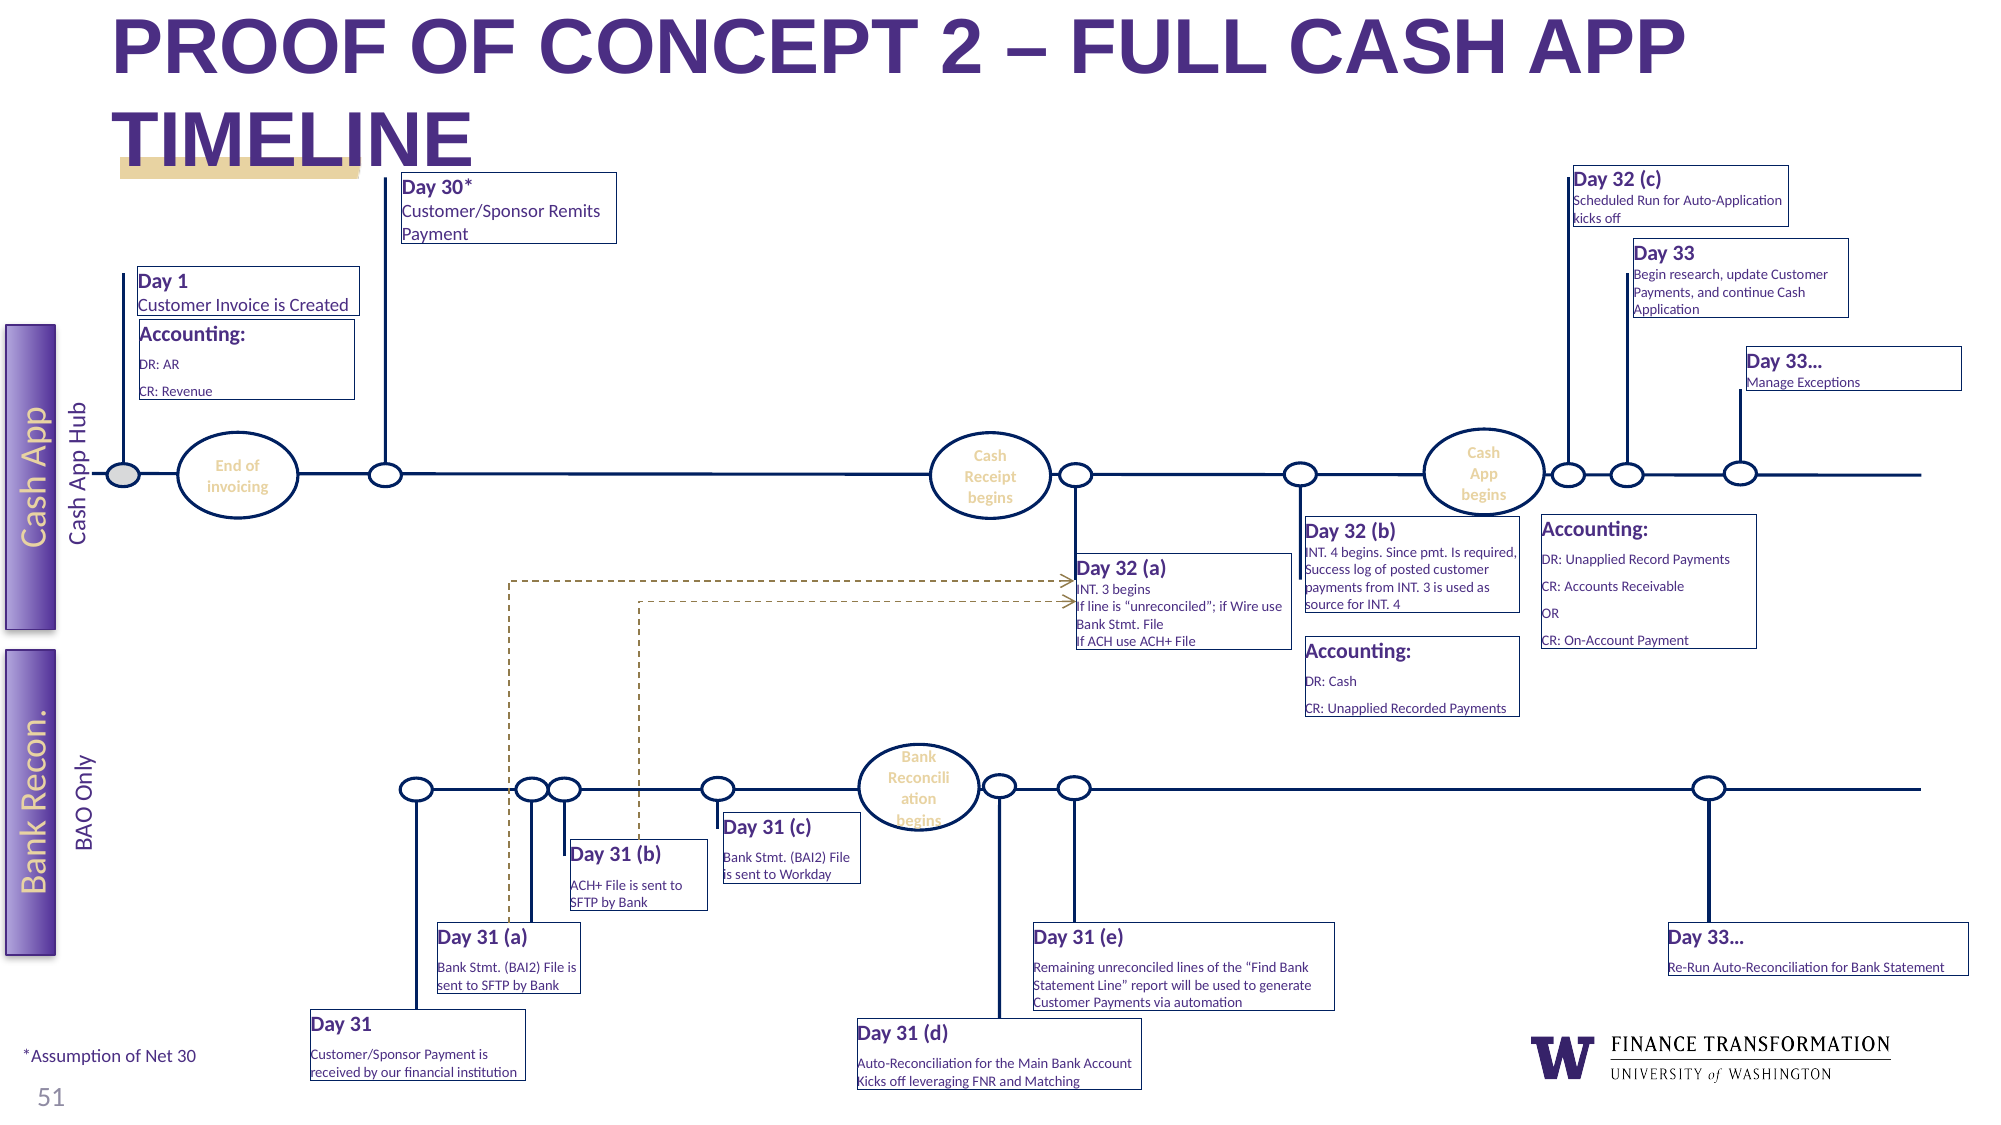

# Proof of Concept 2 – Full cash app timeline
Day 32 (c)
Scheduled Run for Auto-Application kicks off
Day 30*
Customer/Sponsor Remits Payment
Day 33
Begin research, update Customer Payments, and continue Cash Application
Day 1
Customer Invoice is Created
End of invoicing
Cash Receipt begins

Day 32 (a)
INT. 3 begins
If line is “unreconciled”; if Wire use Bank Stmt. File
If ACH use ACH+ File
Day 31
Customer/Sponsor Payment is received by our financial institution
Accounting:
DR: AR
CR: Revenue
Day 33…
Manage Exceptions
Cash App begins
Cash App
Cash App Hub

Accounting:
DR: Unapplied Record Payments
CR: Accounts Receivable
OR
CR: On-Account Payment
Day 32 (b)
INT. 4 begins. Since pmt. Is required, Success log of posted customer payments from INT. 3 is used as source for INT. 4
Accounting:
DR: Cash
CR: Unapplied Recorded Payments
Bank Reconciliation begins

Bank Recon.

BAO Only
Day 31 (c)
Bank Stmt. (BAI2) File is sent to Workday
Day 31 (b)
ACH+ File is sent to SFTP by Bank
Day 31 (e)
Remaining unreconciled lines of the “Find Bank Statement Line” report will be used to generate Customer Payments via automation
Day 33…
Re-Run Auto-Reconciliation for Bank Statement
Day 31 (a)
Bank Stmt. (BAI2) File is sent to SFTP by Bank
Day 31 (d)
Auto-Reconciliation for the Main Bank Account Kicks off leveraging FNR and Matching
*Assumption of Net 30